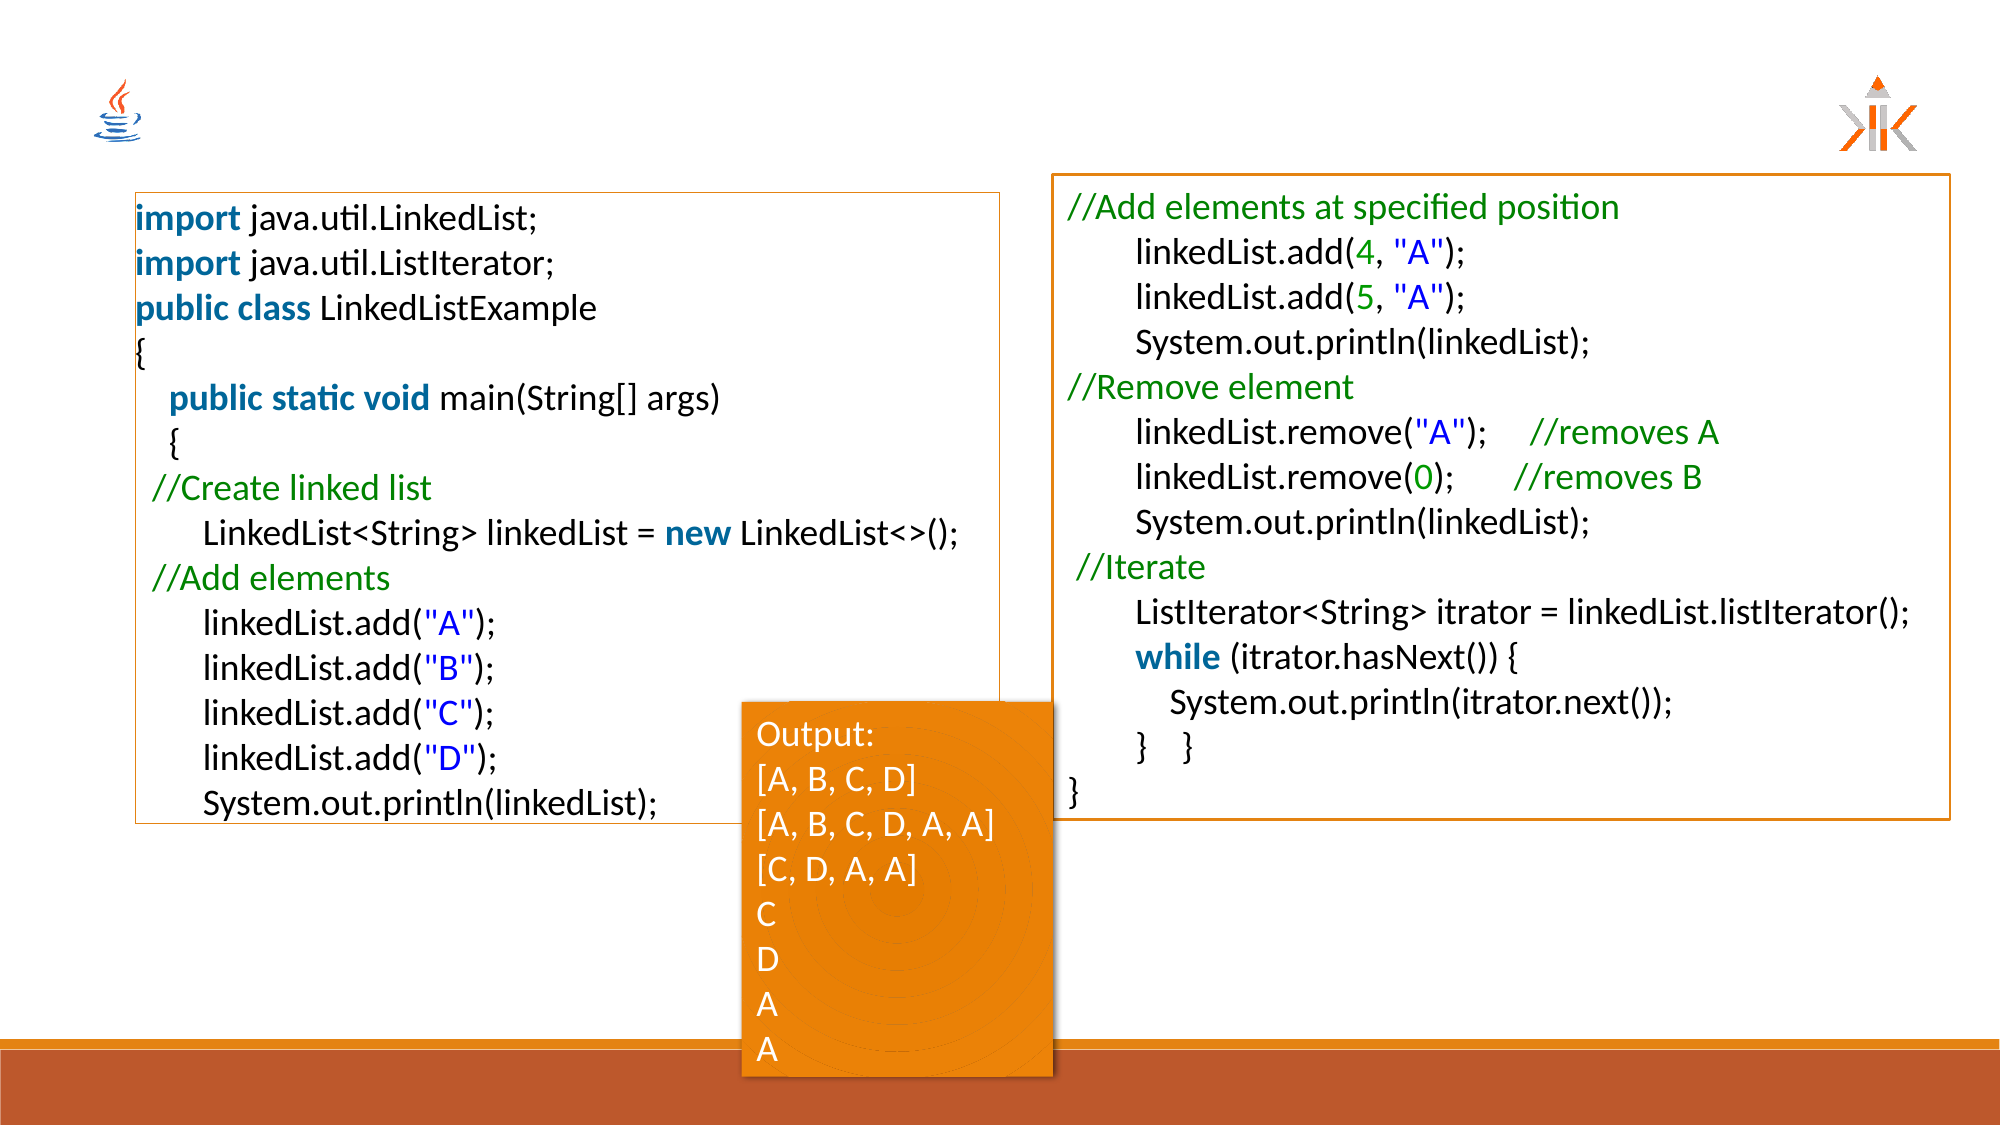

//Add elements at specified position
        linkedList.add(4, "A");
        linkedList.add(5, "A");
        System.out.println(linkedList);
//Remove element
        linkedList.remove("A");     //removes A
        linkedList.remove(0);       //removes B
        System.out.println(linkedList);
 //Iterate
        ListIterator<String> itrator = linkedList.listIterator();
        while (itrator.hasNext()) {
            System.out.println(itrator.next());
        }    }
}
import java.util.LinkedList;
import java.util.ListIterator;
public class LinkedListExample
{
    public static void main(String[] args)
    {
  //Create linked list
        LinkedList<String> linkedList = new LinkedList<>();
  //Add elements
        linkedList.add("A");
        linkedList.add("B");
        linkedList.add("C");
        linkedList.add("D");
        System.out.println(linkedList);
Output:
[A, B, C, D]
[A, B, C, D, A, A]
[C, D, A, A]
C
D
A
A